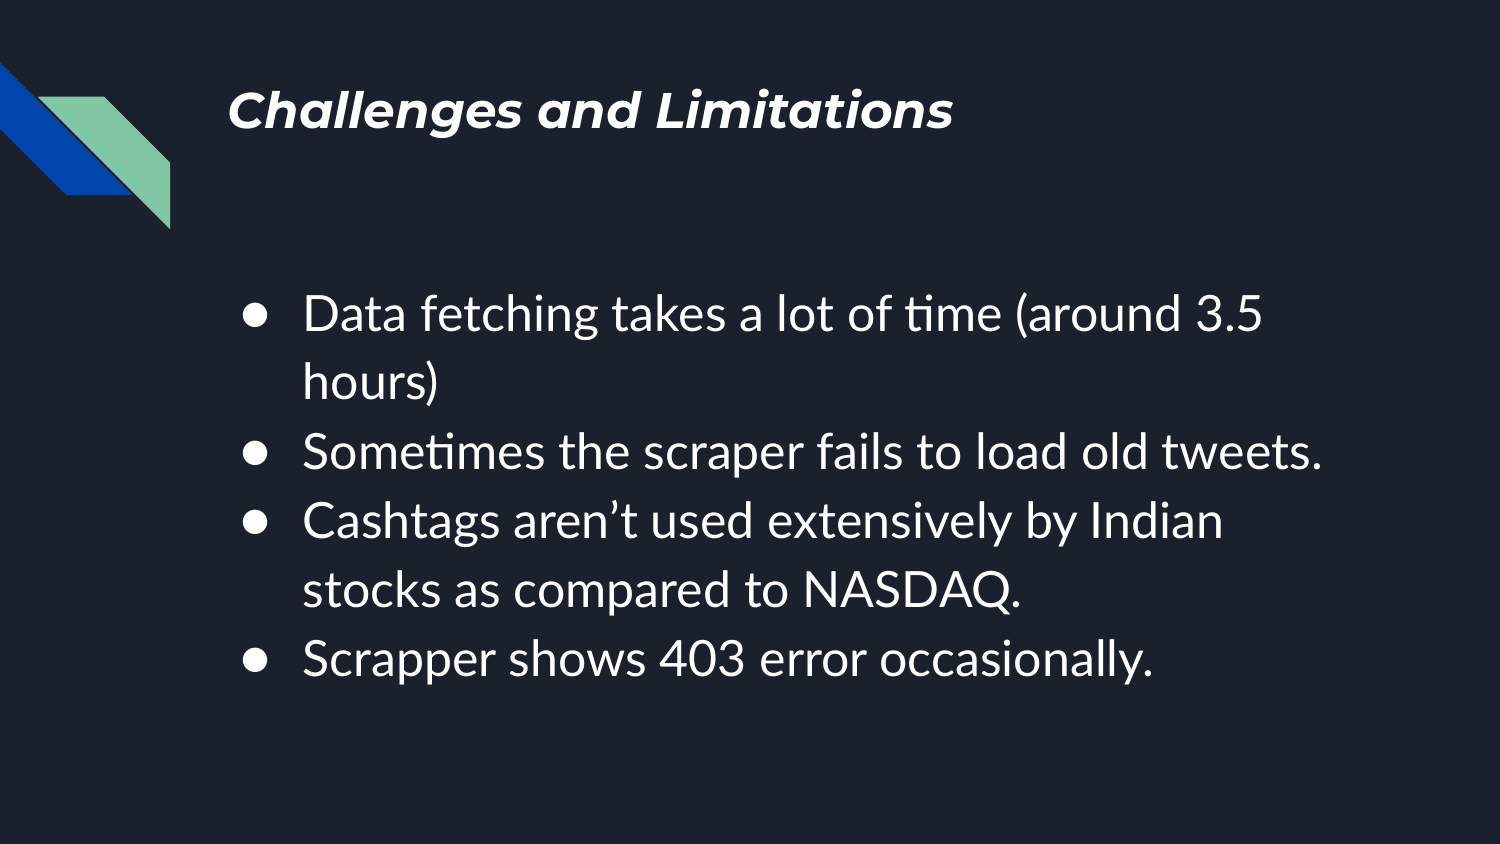

# Challenges and Limitations
Data fetching takes a lot of time (around 3.5 hours)
Sometimes the scraper fails to load old tweets.
Cashtags aren’t used extensively by Indian stocks as compared to NASDAQ.
Scrapper shows 403 error occasionally.